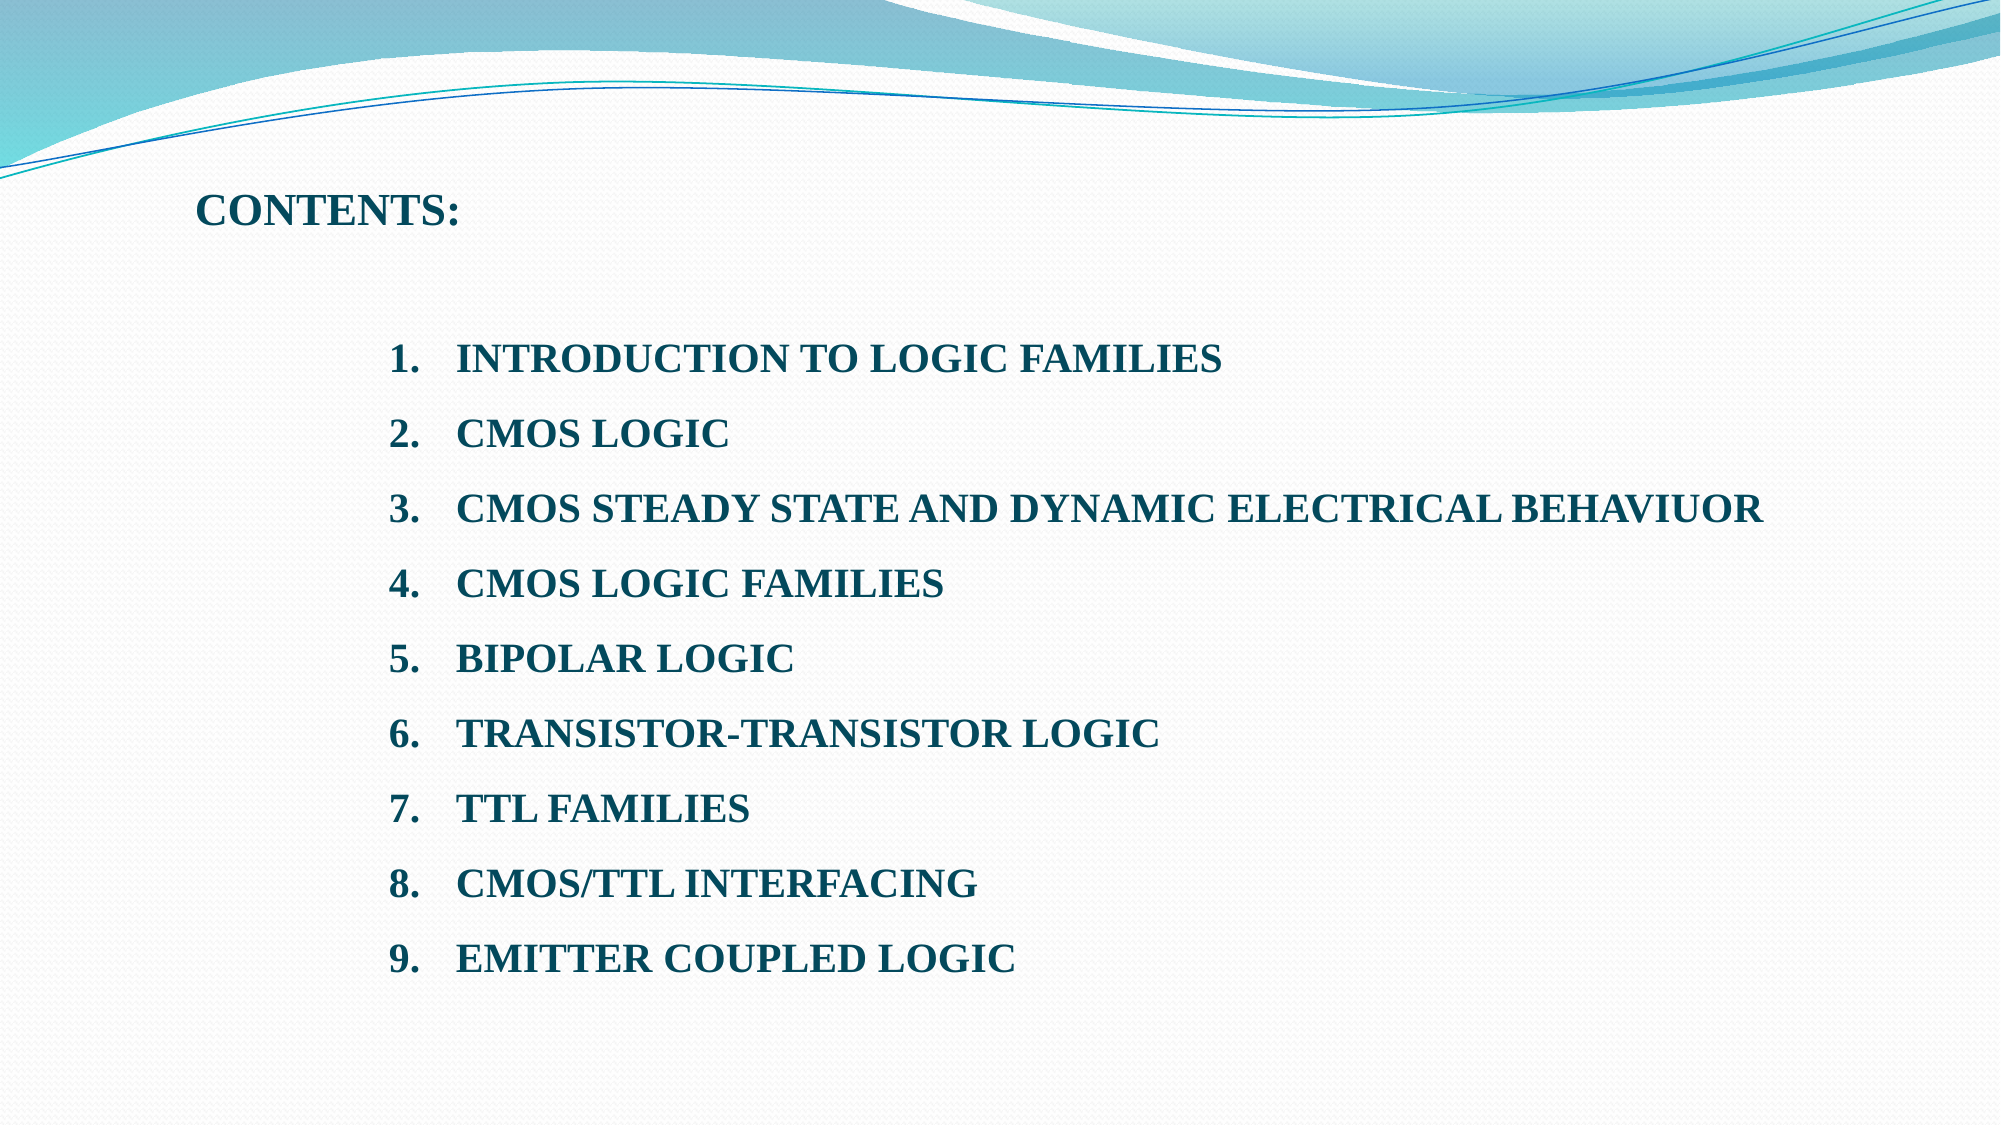

CONTENTS:
 INTRODUCTION TO LOGIC FAMILIES
 CMOS LOGIC
 CMOS STEADY STATE AND DYNAMIC ELECTRICAL BEHAVIUOR
 CMOS LOGIC FAMILIES
 BIPOLAR LOGIC
 TRANSISTOR-TRANSISTOR LOGIC
 TTL FAMILIES
 CMOS/TTL INTERFACING
 EMITTER COUPLED LOGIC